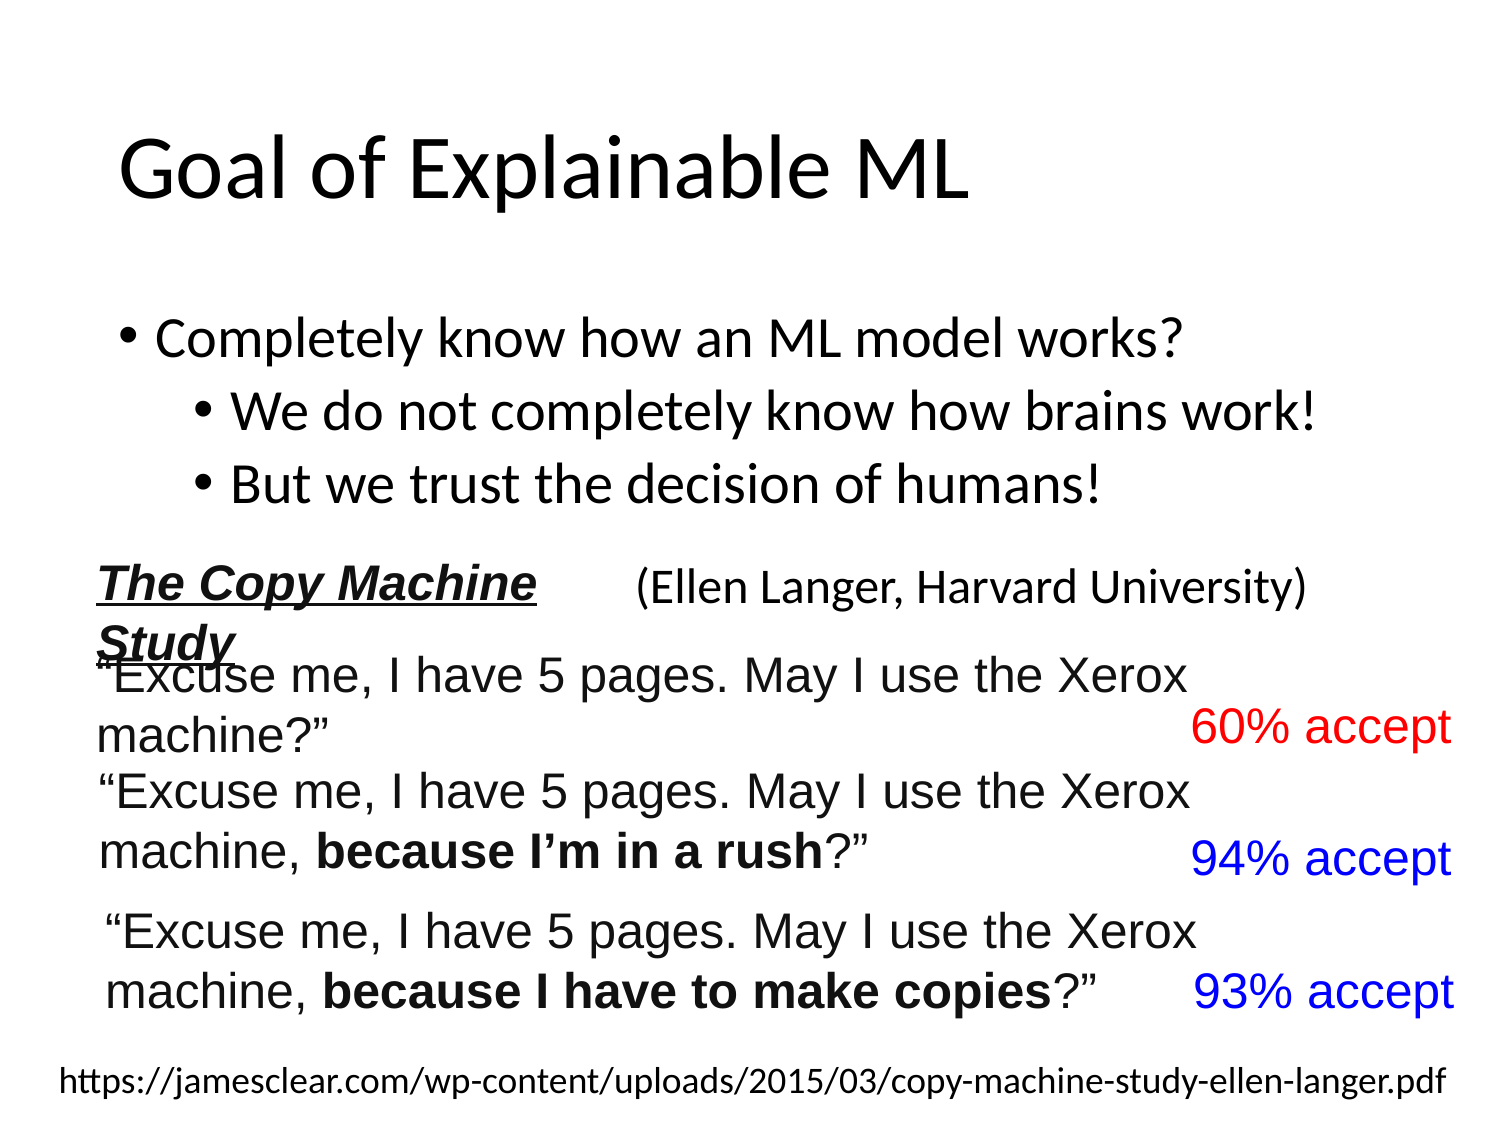

# Goal of Explainable ML
Completely know how an ML model works?
We do not completely know how brains work!
But we trust the decision of humans!

The Copy Machine Study
(Ellen Langer, Harvard University)
“Excuse me, I have 5 pages. May I use the Xerox machine?”
60% accept
“Excuse me, I have 5 pages. May I use the Xerox machine, because I’m in a rush?”
94% accept
“Excuse me, I have 5 pages. May I use the Xerox machine, because I have to make copies?”
93% accept
https://jamesclear.com/wp-content/uploads/2015/03/copy-machine-study-ellen-langer.pdf